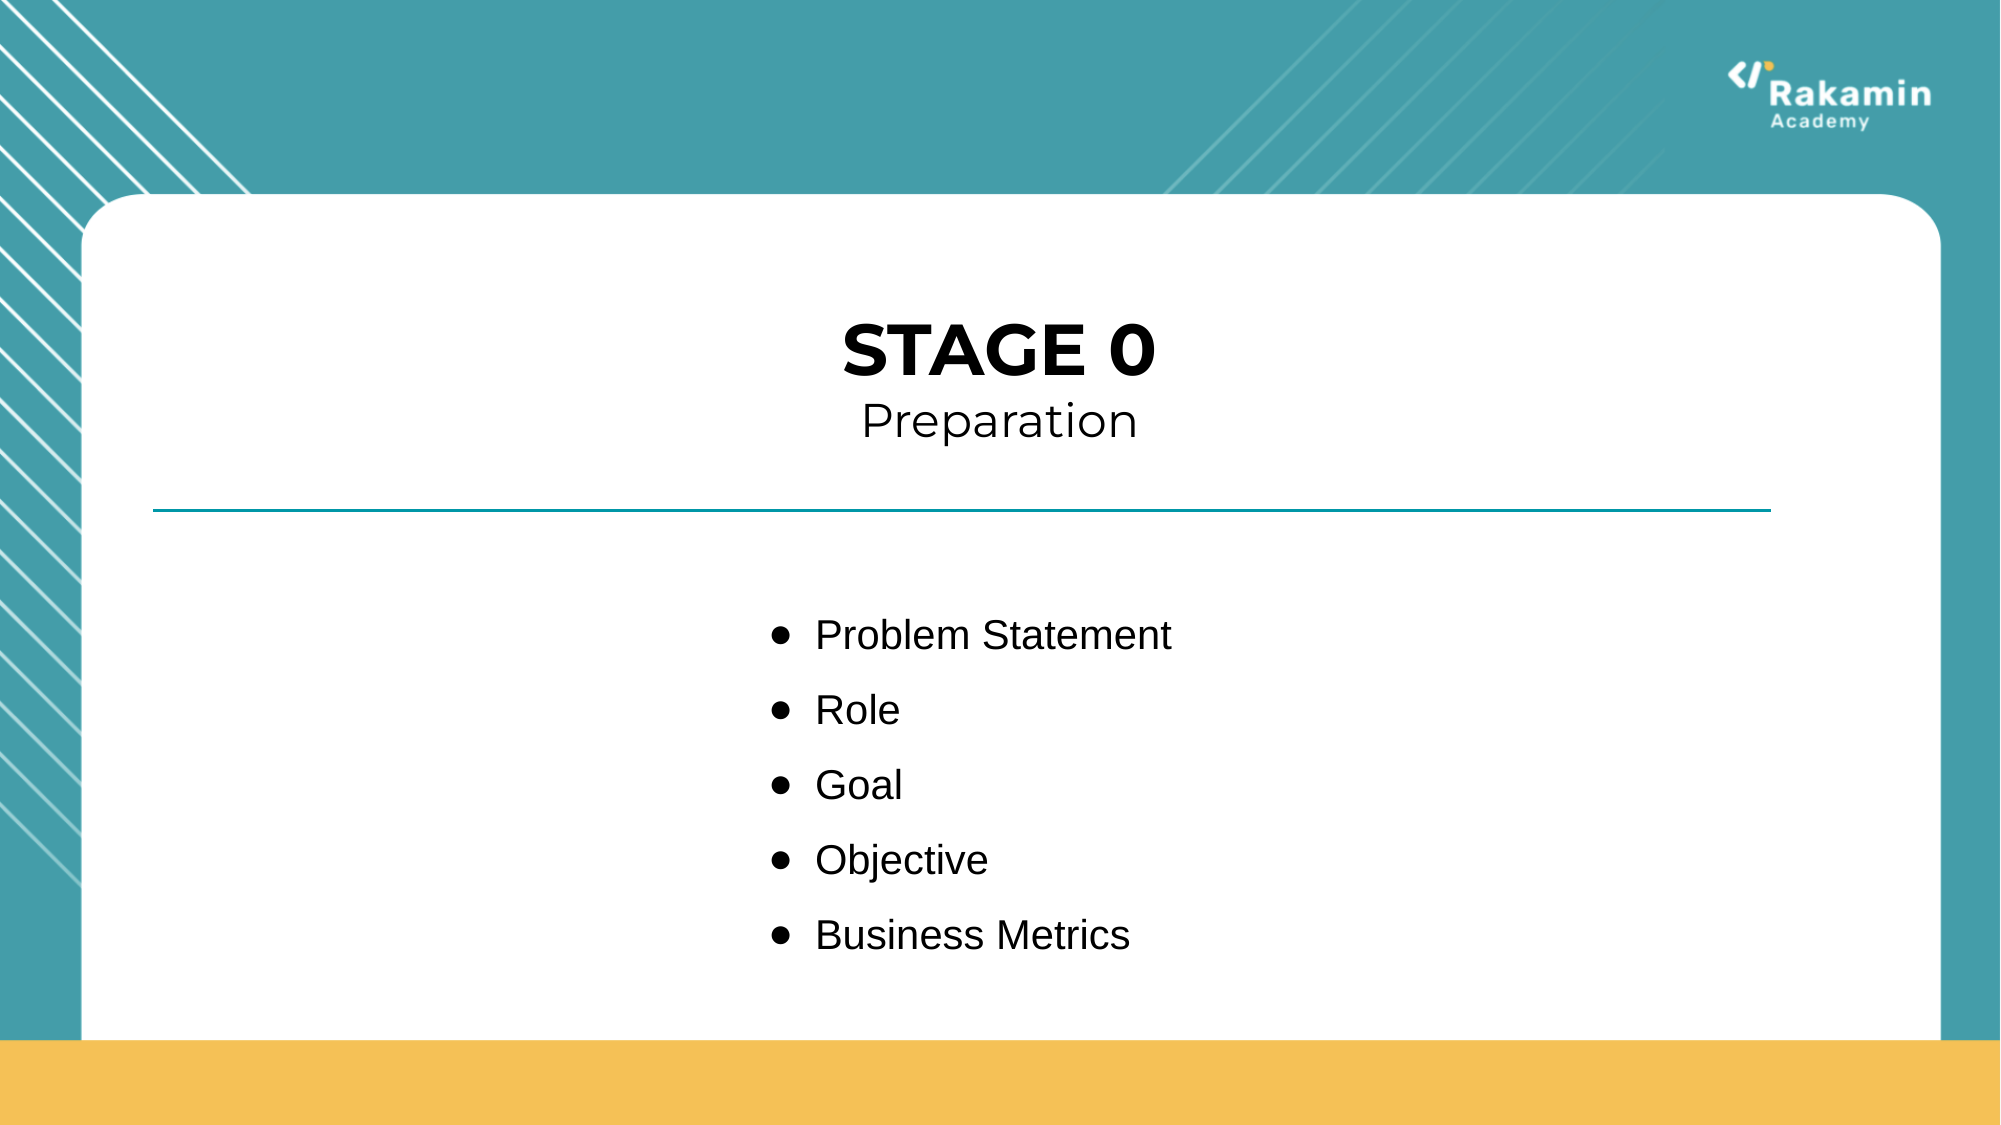

# STAGE 0 Preparation
Problem Statement
Role
Goal
Objective
Business Metrics